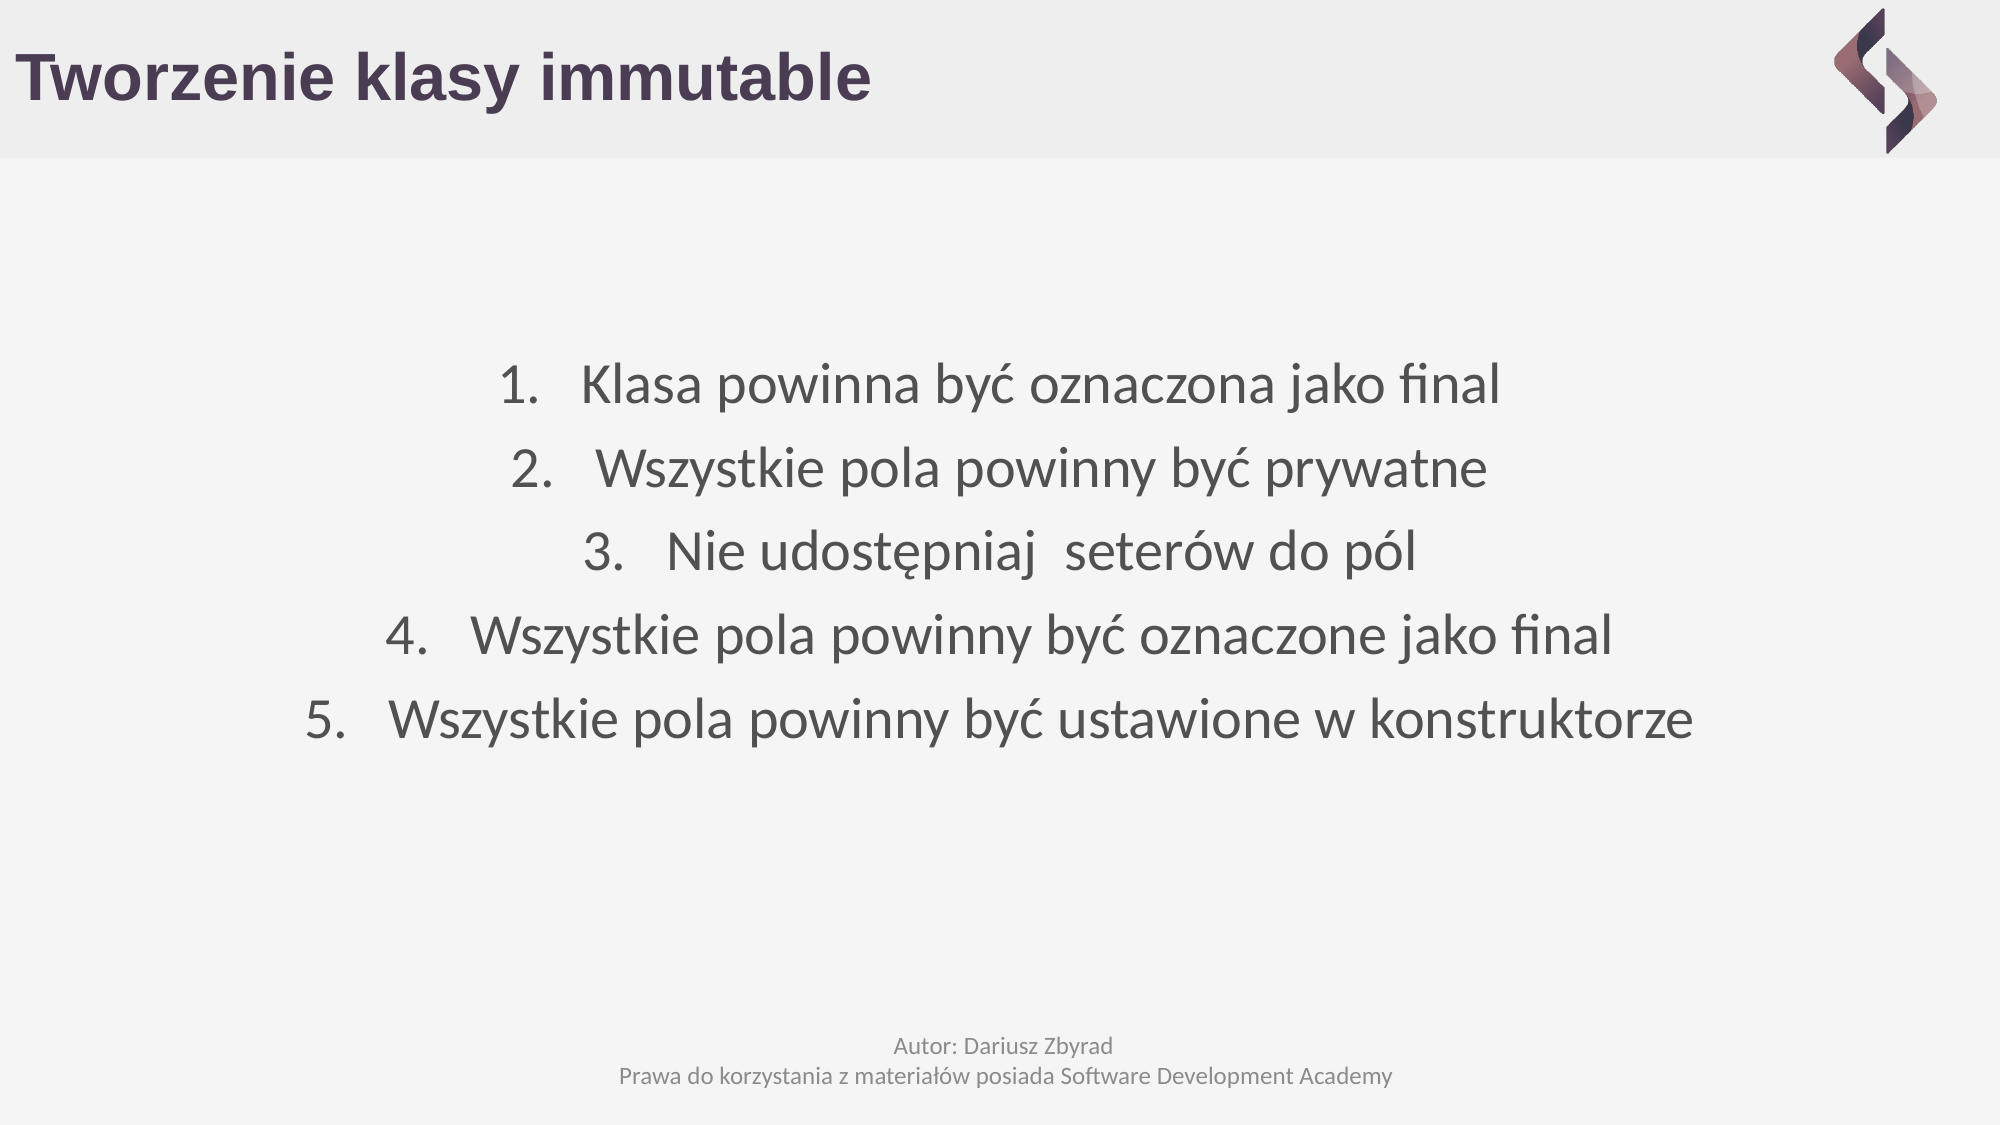

# Tworzenie klasy immutable
Klasa powinna być oznaczona jako final
Wszystkie pola powinny być prywatne
Nie udostępniaj  seterów do pól
Wszystkie pola powinny być oznaczone jako final
Wszystkie pola powinny być ustawione w konstruktorze

Autor: Dariusz Zbyrad
Prawa do korzystania z materiałów posiada Software Development Academy